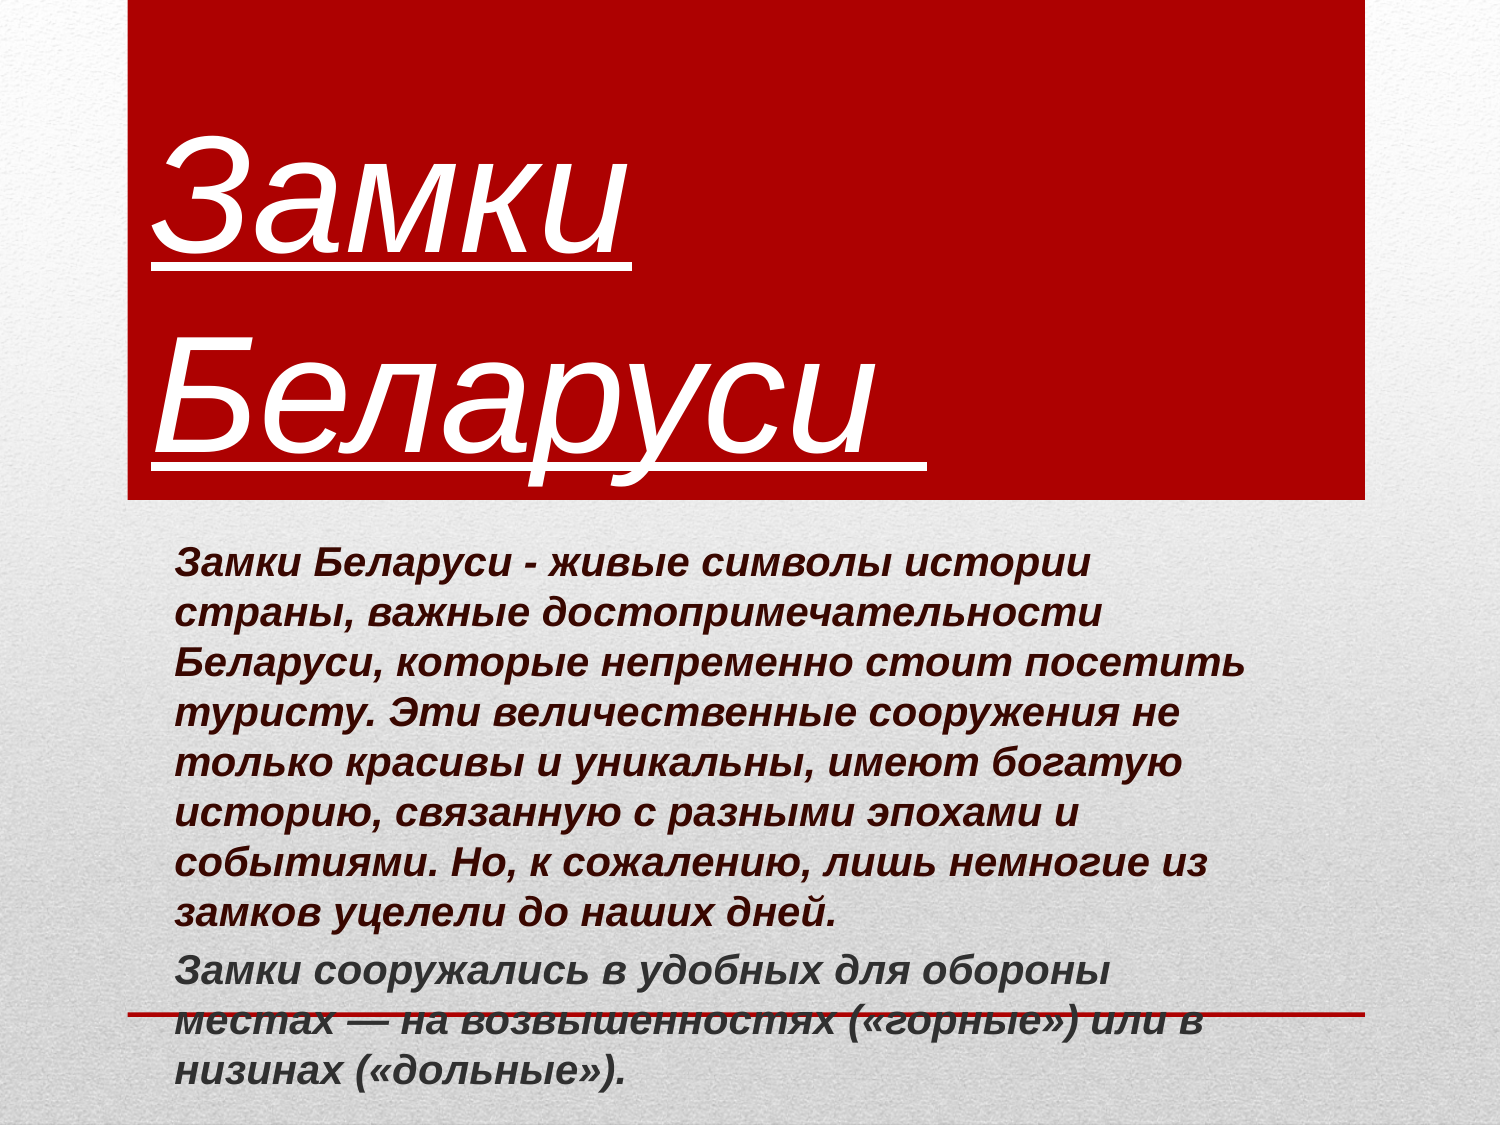

# Замки Беларуси
Замки Беларуси - живые символы истории страны, важные достопримечательности Беларуси, которые непременно стоит посетить туристу. Эти величественные сооружения не только красивы и уникальны, имеют богатую историю, связанную с разными эпохами и событиями. Но, к сожалению, лишь немногие из замков уцелели до наших дней.
Замки сооружались в удобных для обороны местах ― на возвышенностях («горные») или в низинах («дольные»).